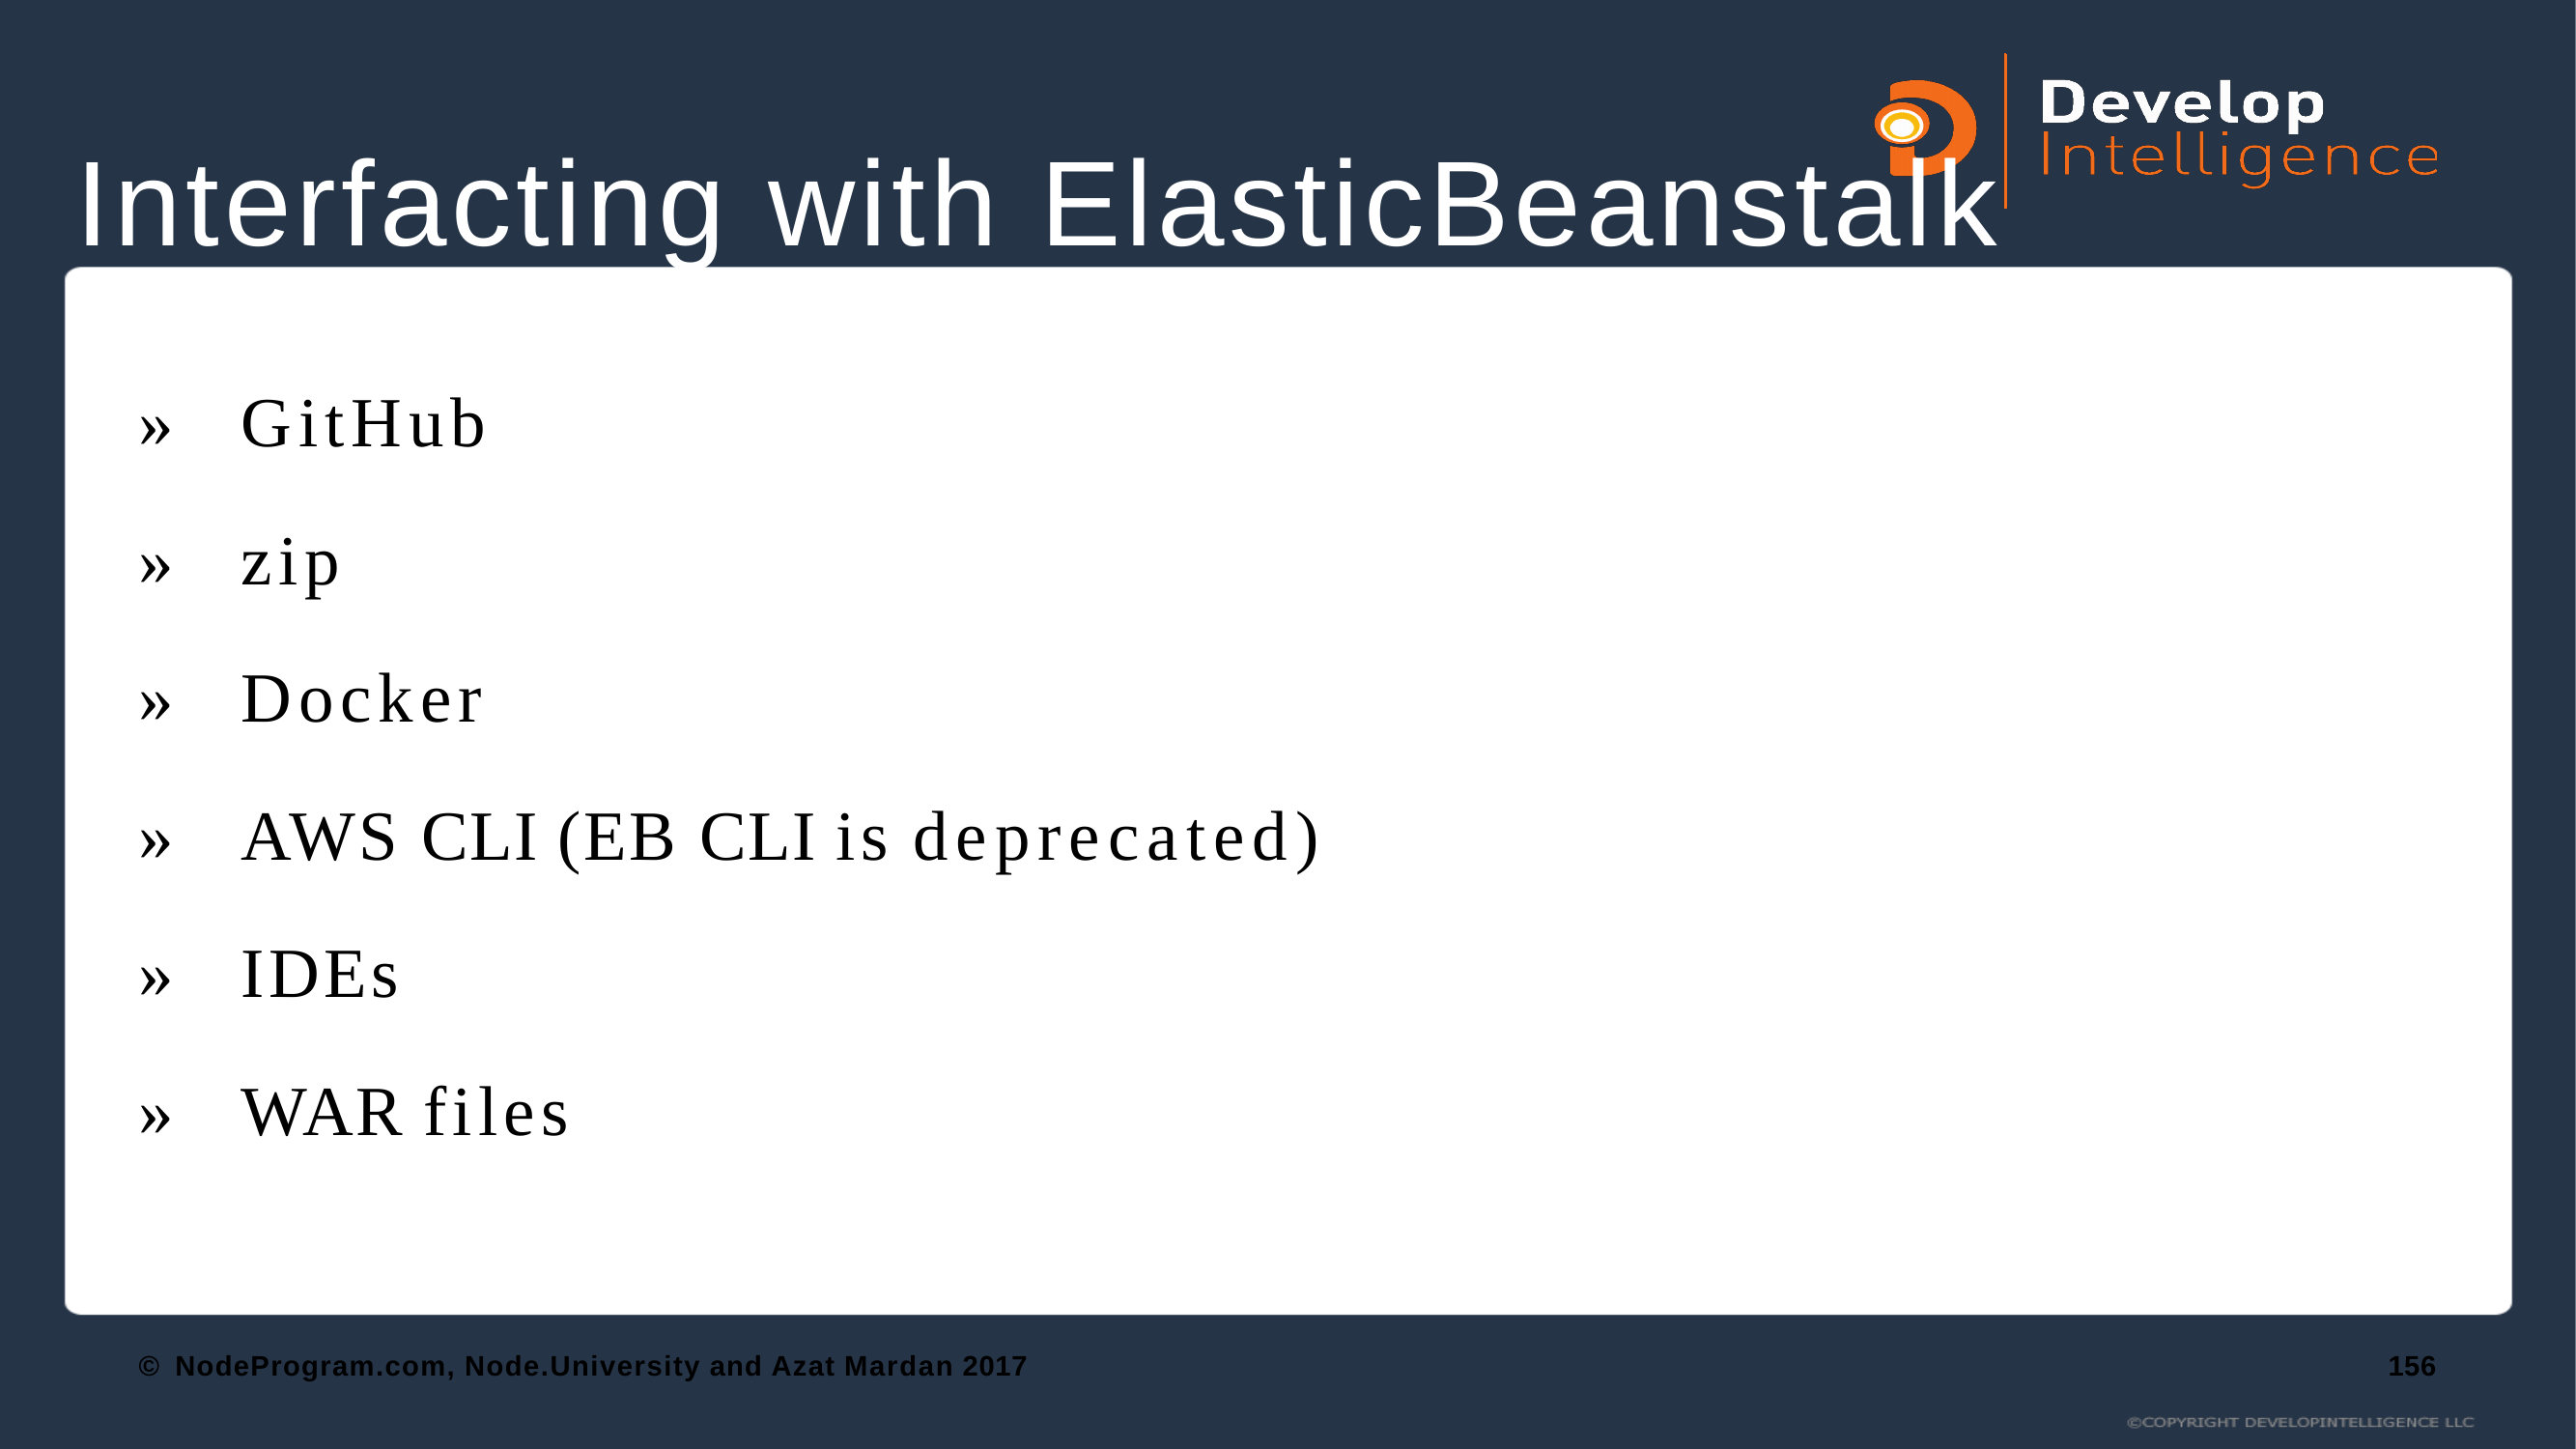

# Interfacting with ElasticBeanstalk
»	GitHub
»	zip
»	Docker
»	AWS CLI (EB CLI is deprecated)
»	IDEs
»	WAR files
© NodeProgram.com, Node.University and Azat Mardan 2017
156